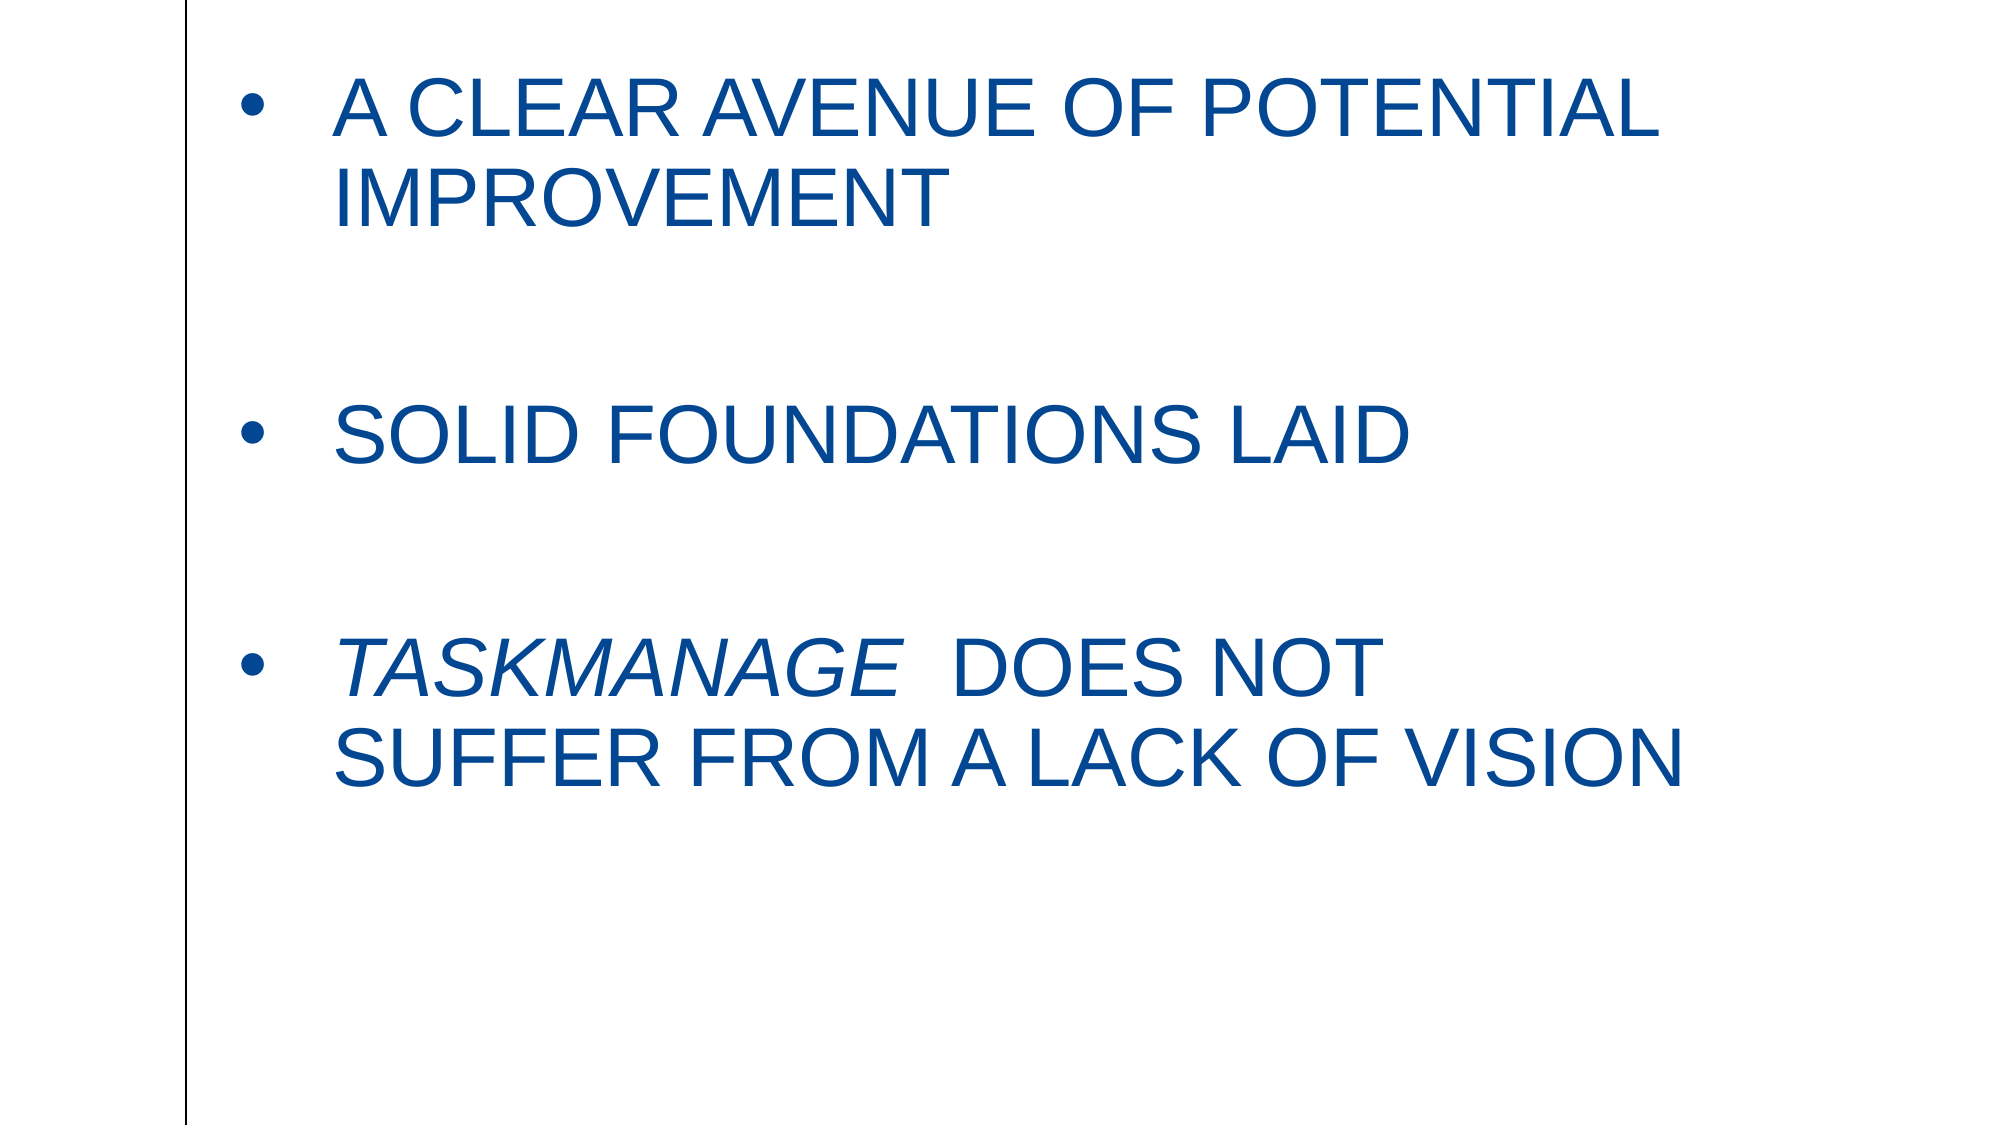

# A clear avenue of potential improvement
Solid foundations laid
TaskManage  does not suffer from a lack of vision